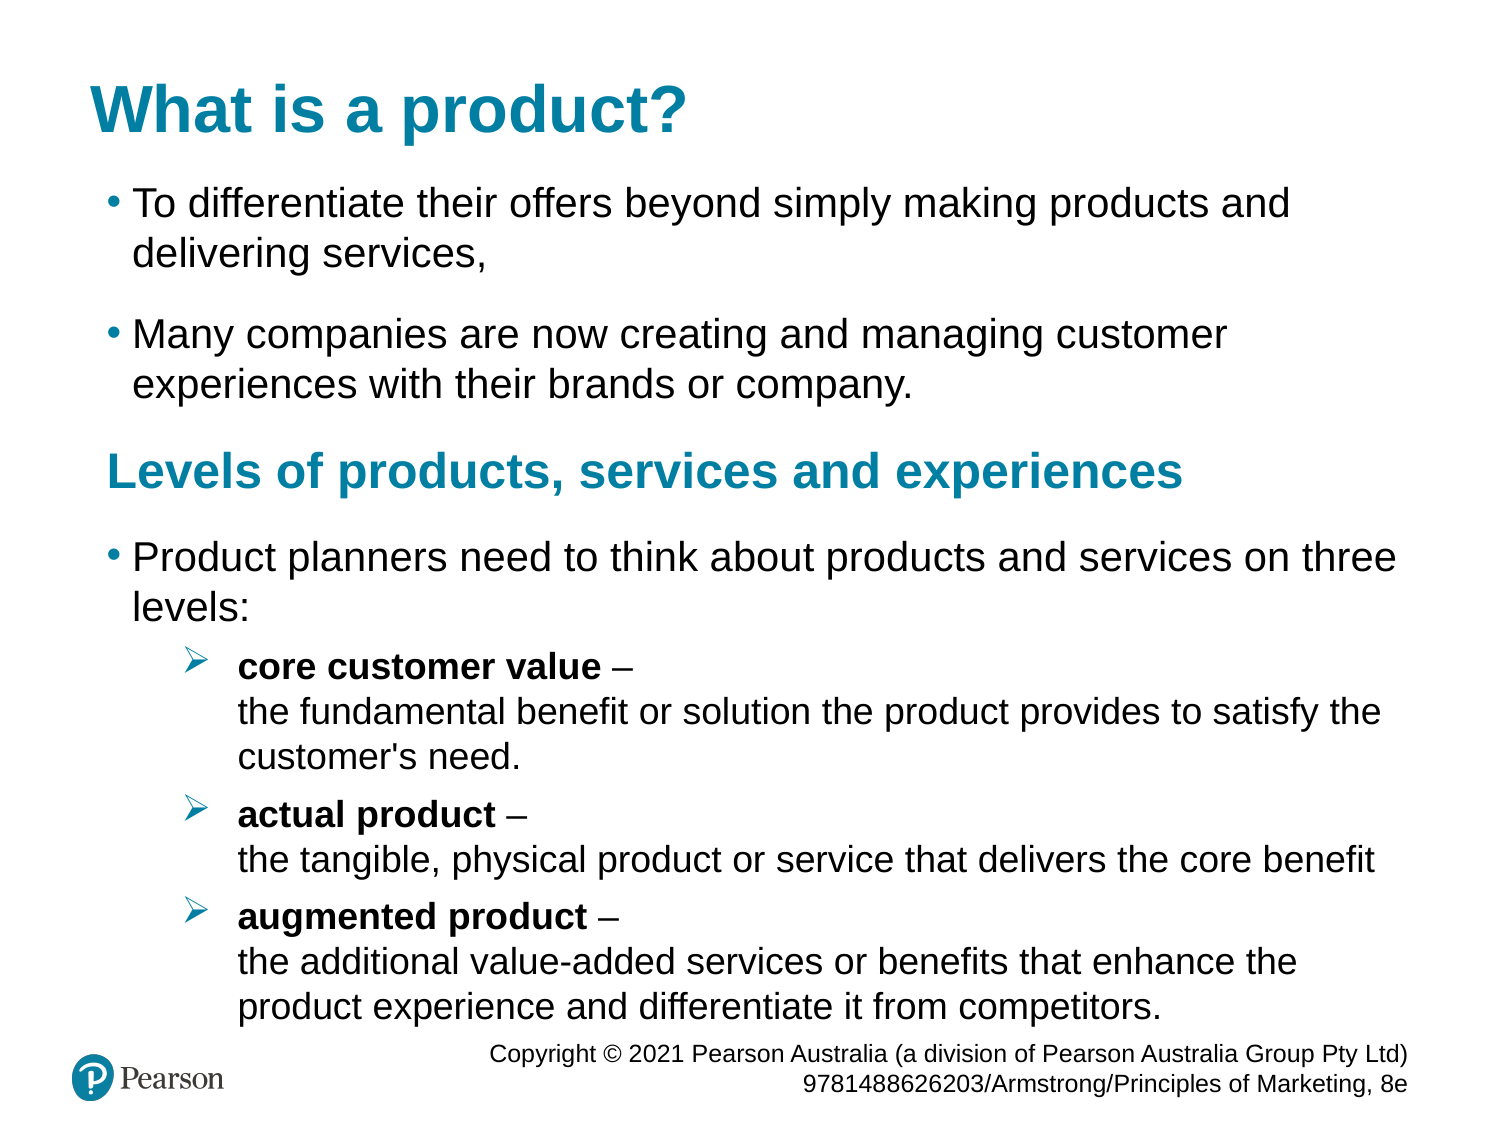

# What is a product?
To differentiate their offers beyond simply making products and delivering services,
Many companies are now creating and managing customer experiences with their brands or company.
Levels of products, services and experiences
Product planners need to think about products and services on three levels:
core customer value –
the fundamental benefit or solution the product provides to satisfy the customer's need.
actual product –
the tangible, physical product or service that delivers the core benefit
augmented product –
the additional value-added services or benefits that enhance the product experience and differentiate it from competitors.